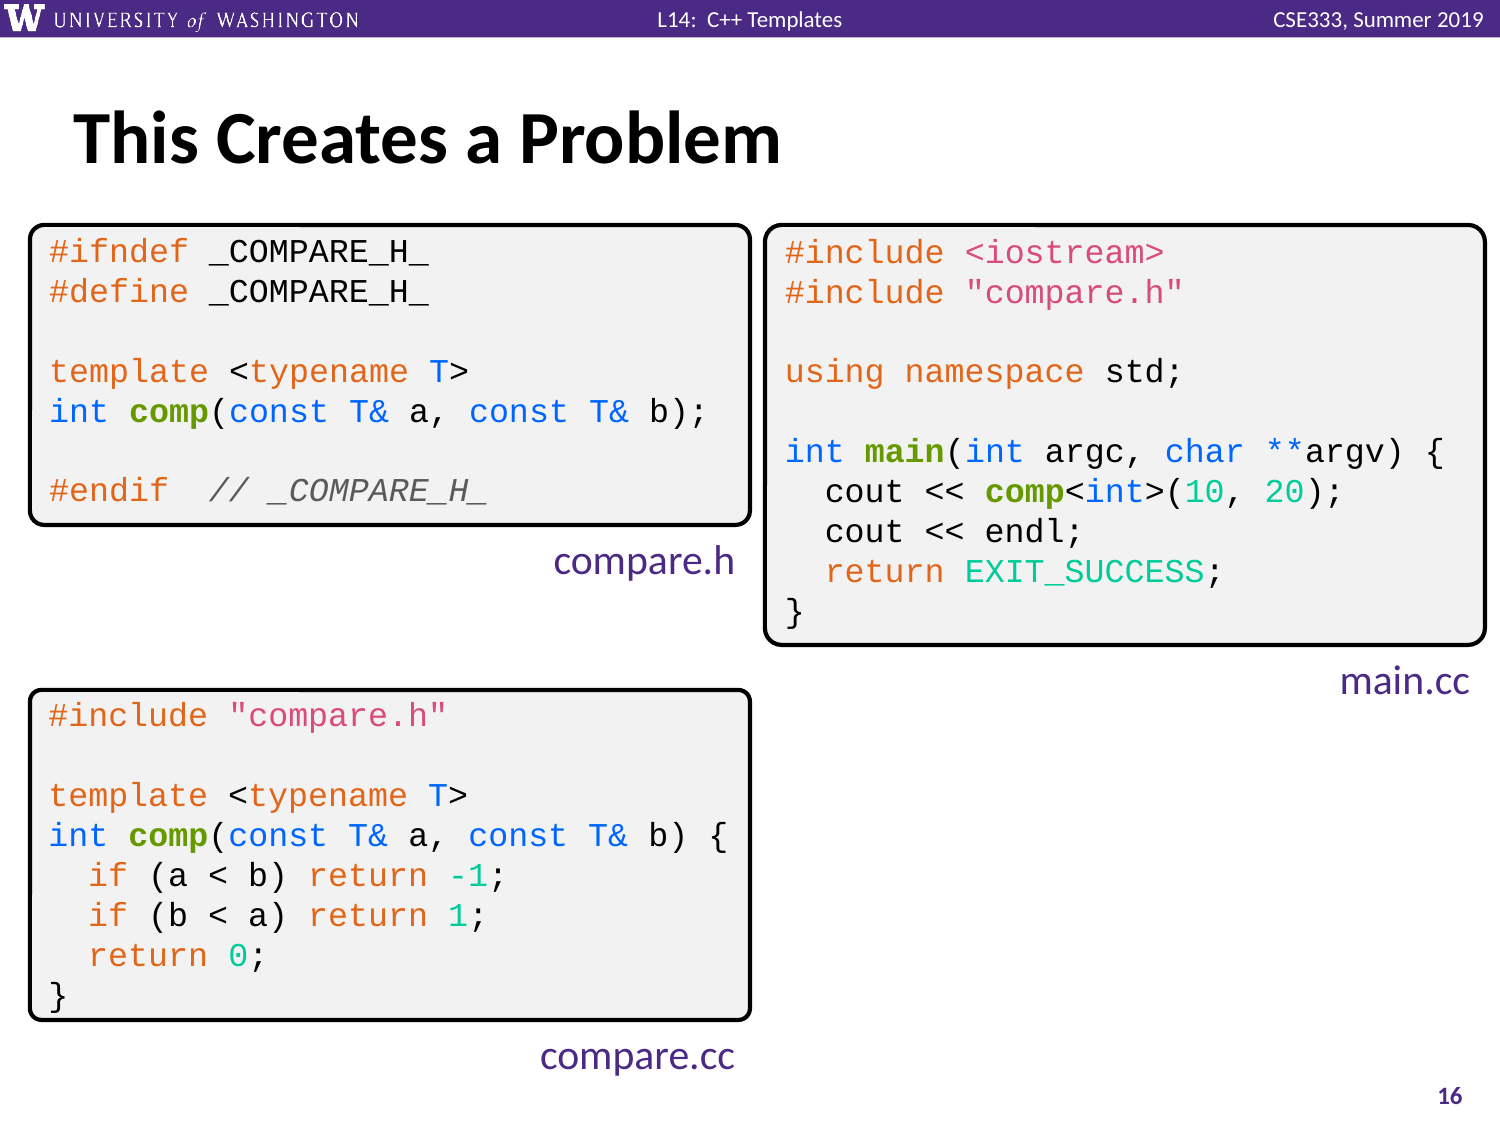

# This Creates a Problem
#ifndef _COMPARE_H_
#define _COMPARE_H_

template <typename T>
int comp(const T& a, const T& b);

#endif  // _COMPARE_H_
#include <iostream>
#include "compare.h"

using namespace std;

int main(int argc, char **argv) {
  cout << comp<int>(10, 20);
  cout << endl;
  return EXIT_SUCCESS;
}
compare.h
main.cc
#include "compare.h"

template <typename T>
int comp(const T& a, const T& b) {
  if (a < b) return -1;
  if (b < a) return 1;
  return 0;
}
compare.cc
16